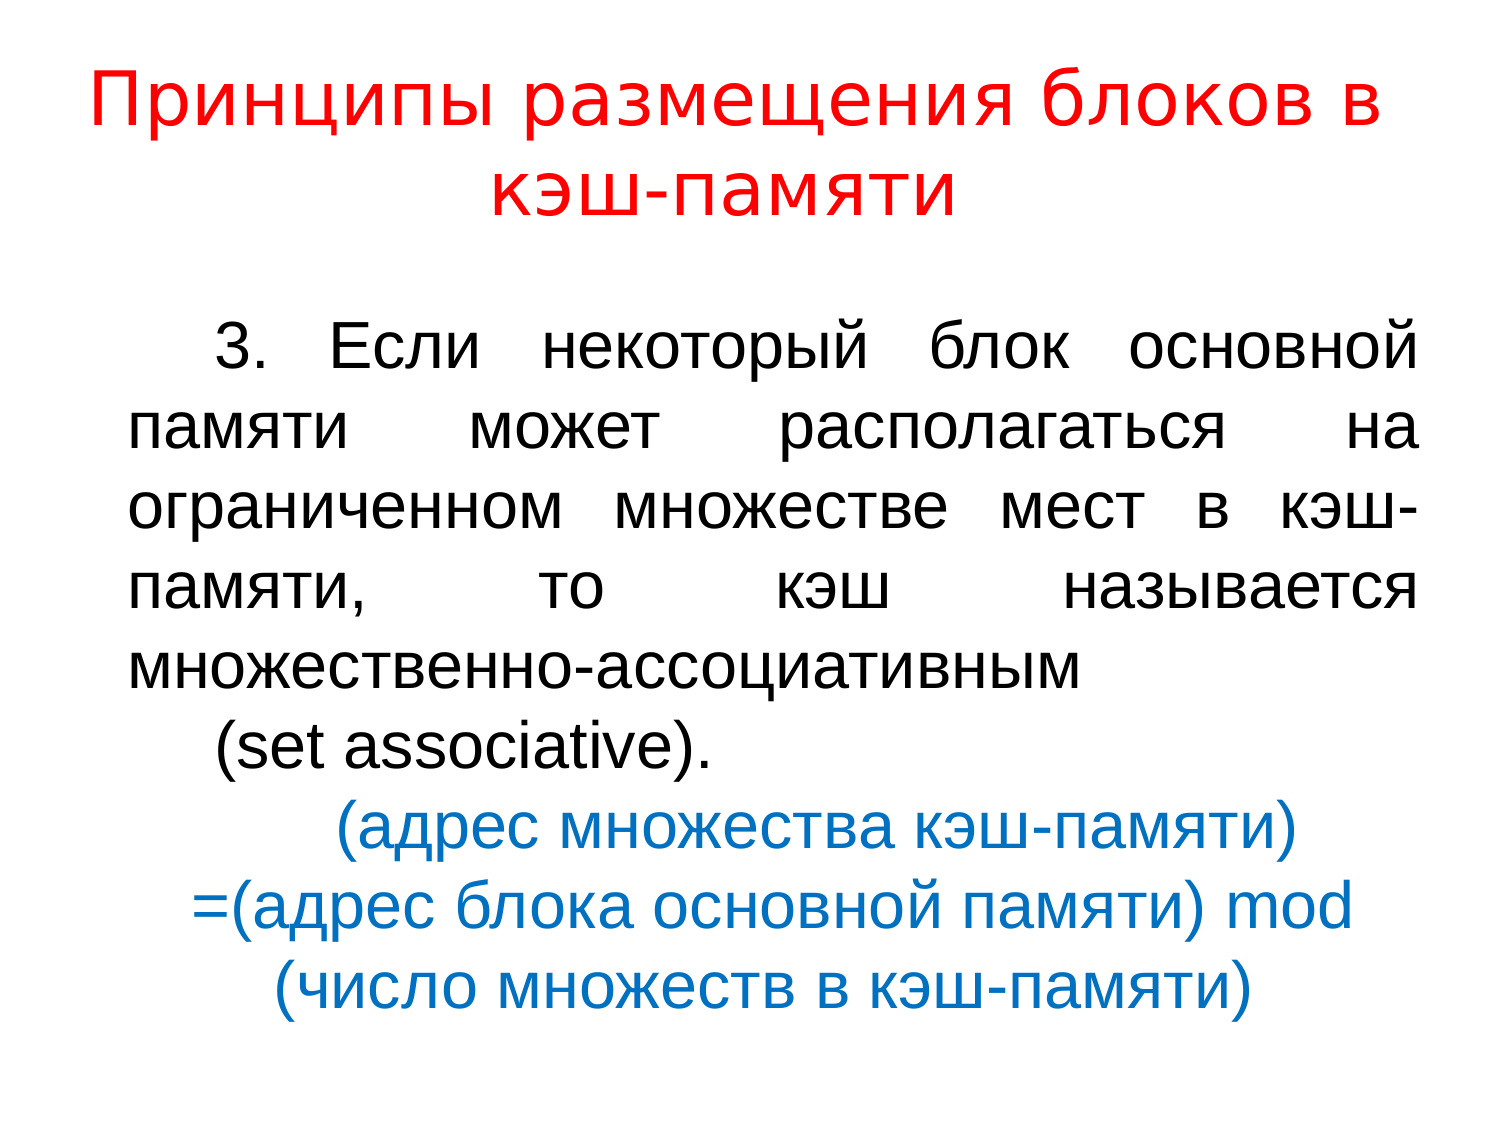

Принципы размещения блоков в кэш-памяти
3. Если некоторый блок основной памяти может располагаться на ограниченном множестве мест в кэш-памяти, то кэш называется множественно-ассоциативным
(set associative).
(адрес множества кэш-памяти) =(адрес блока основной памяти) mod (число множеств в кэш-памяти)